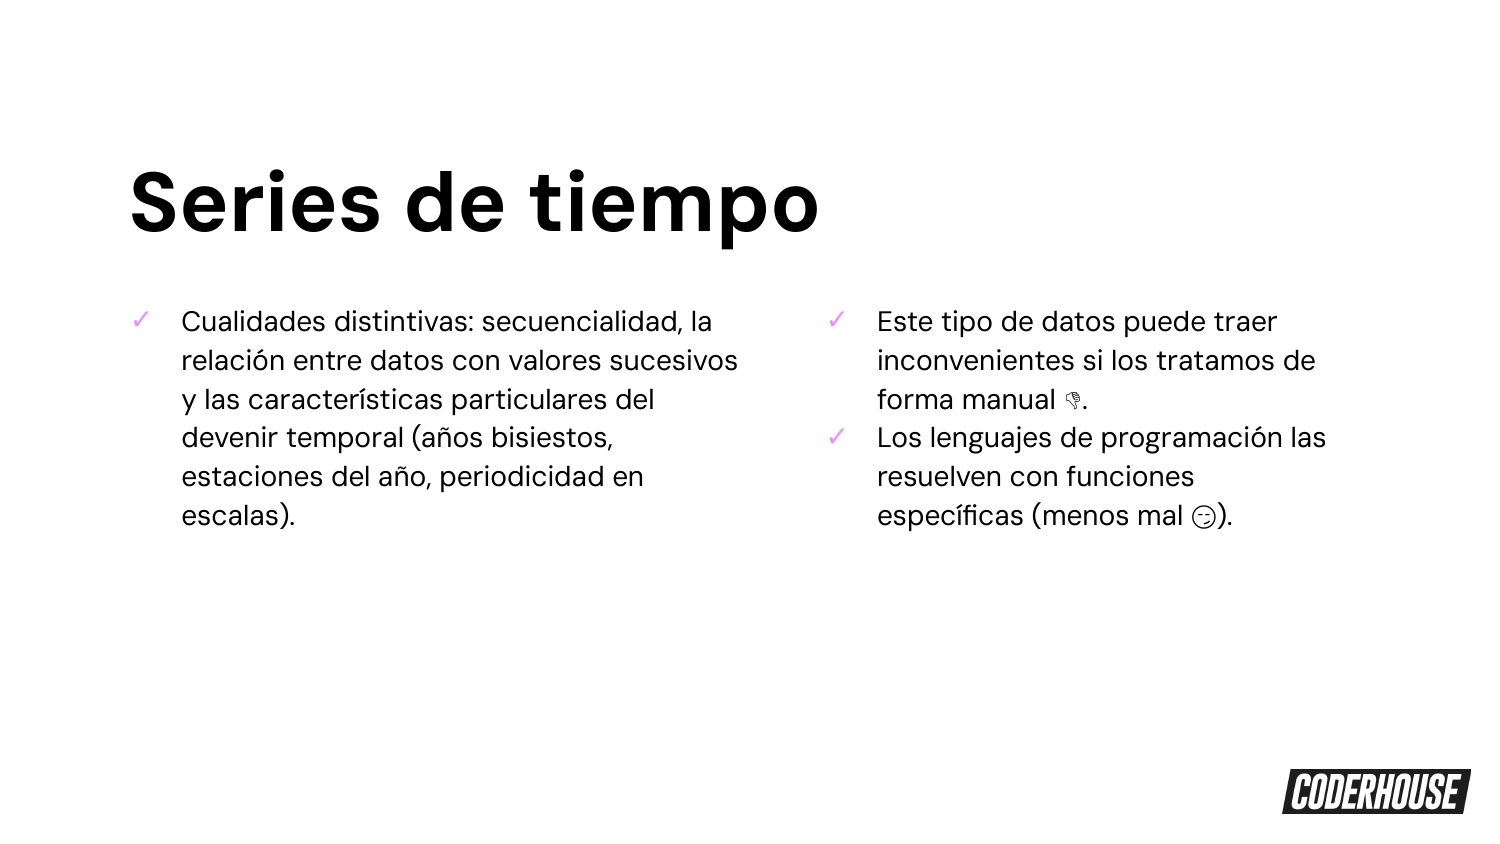

Series de tiempo
Cualidades distintivas: secuencialidad, la relación entre datos con valores sucesivos y las características particulares del devenir temporal (años bisiestos, estaciones del año, periodicidad en escalas).
Este tipo de datos puede traer inconvenientes si los tratamos de forma manual 👎.
Los lenguajes de programación las resuelven con funciones específicas (menos mal 😏).